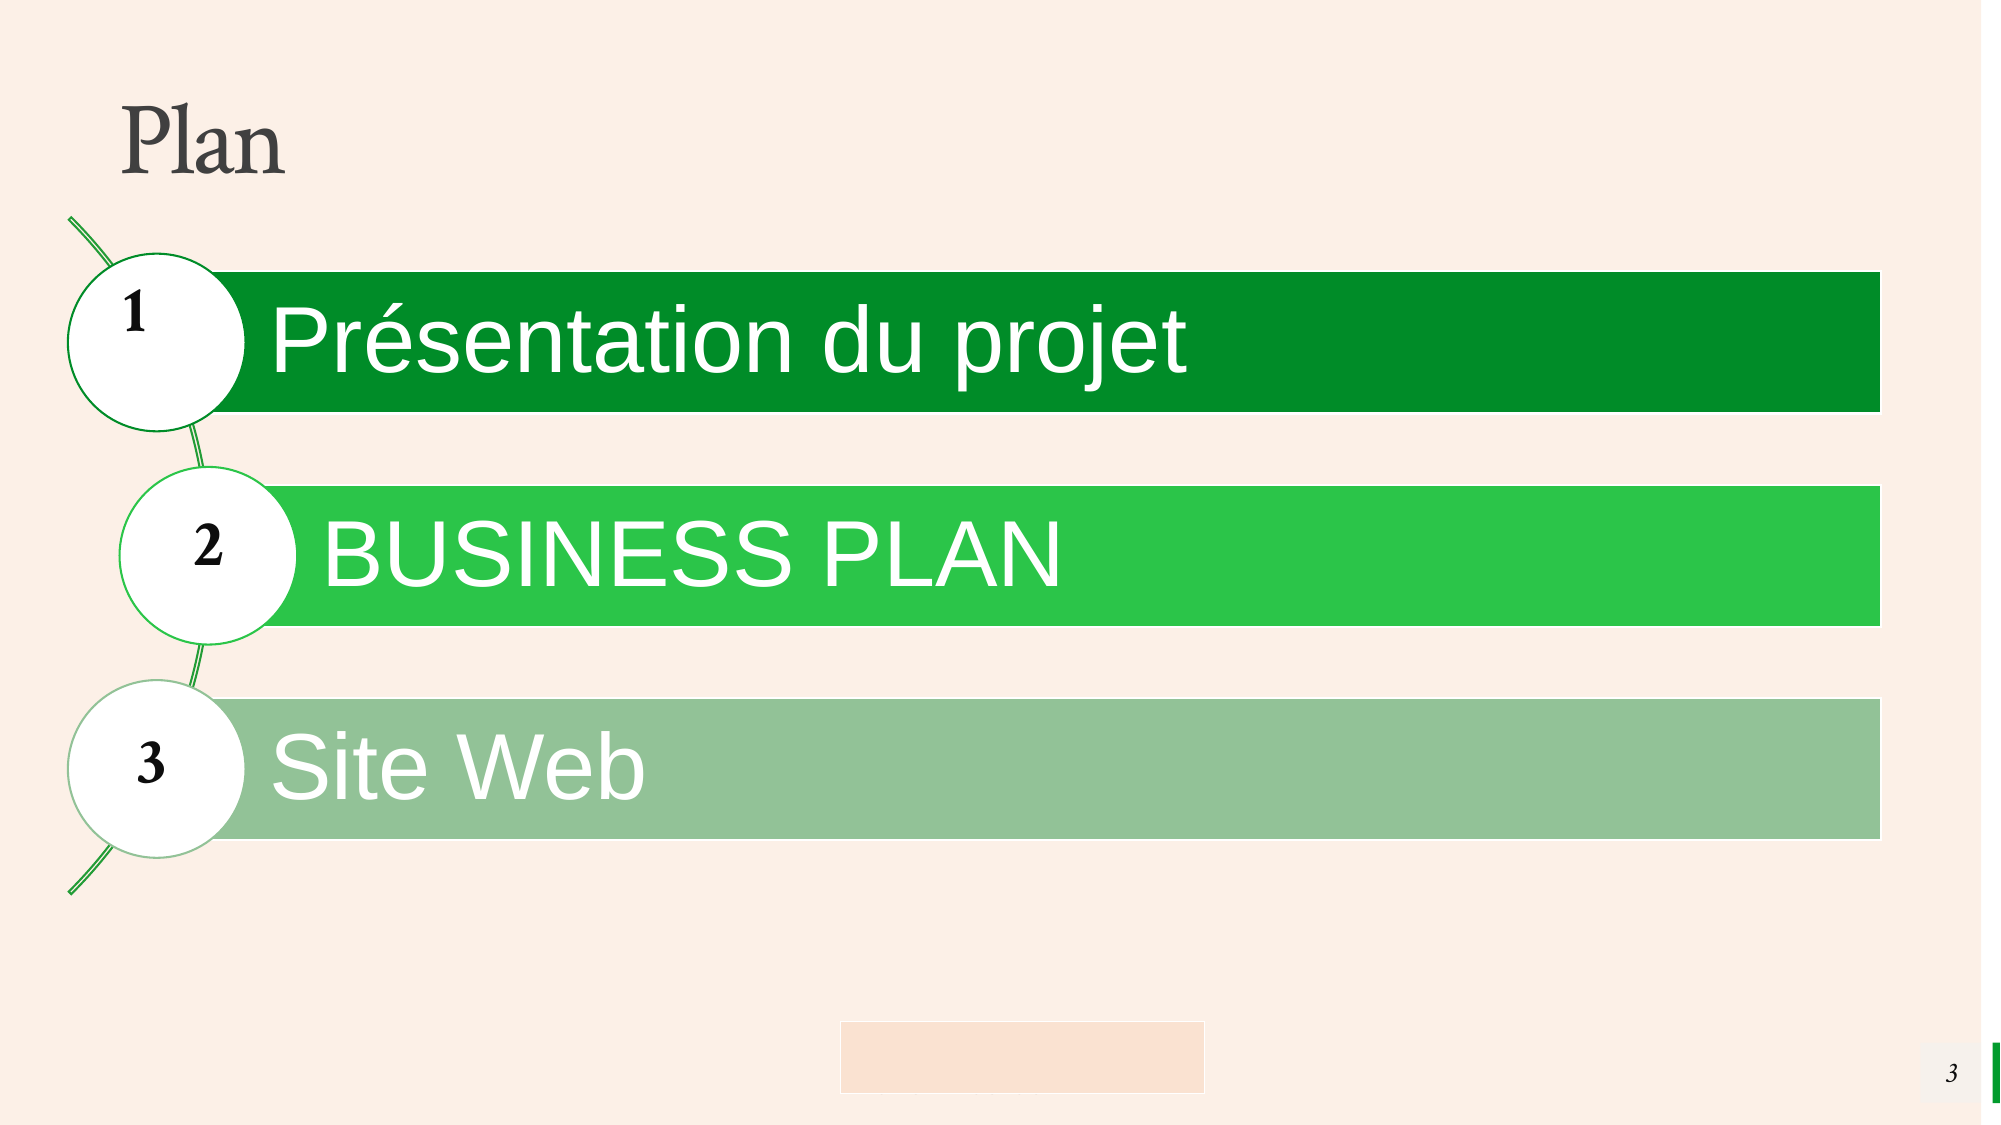

# Plan
Présentation du projet
BUSINESS PLAN
Site Web
1
2
3

3